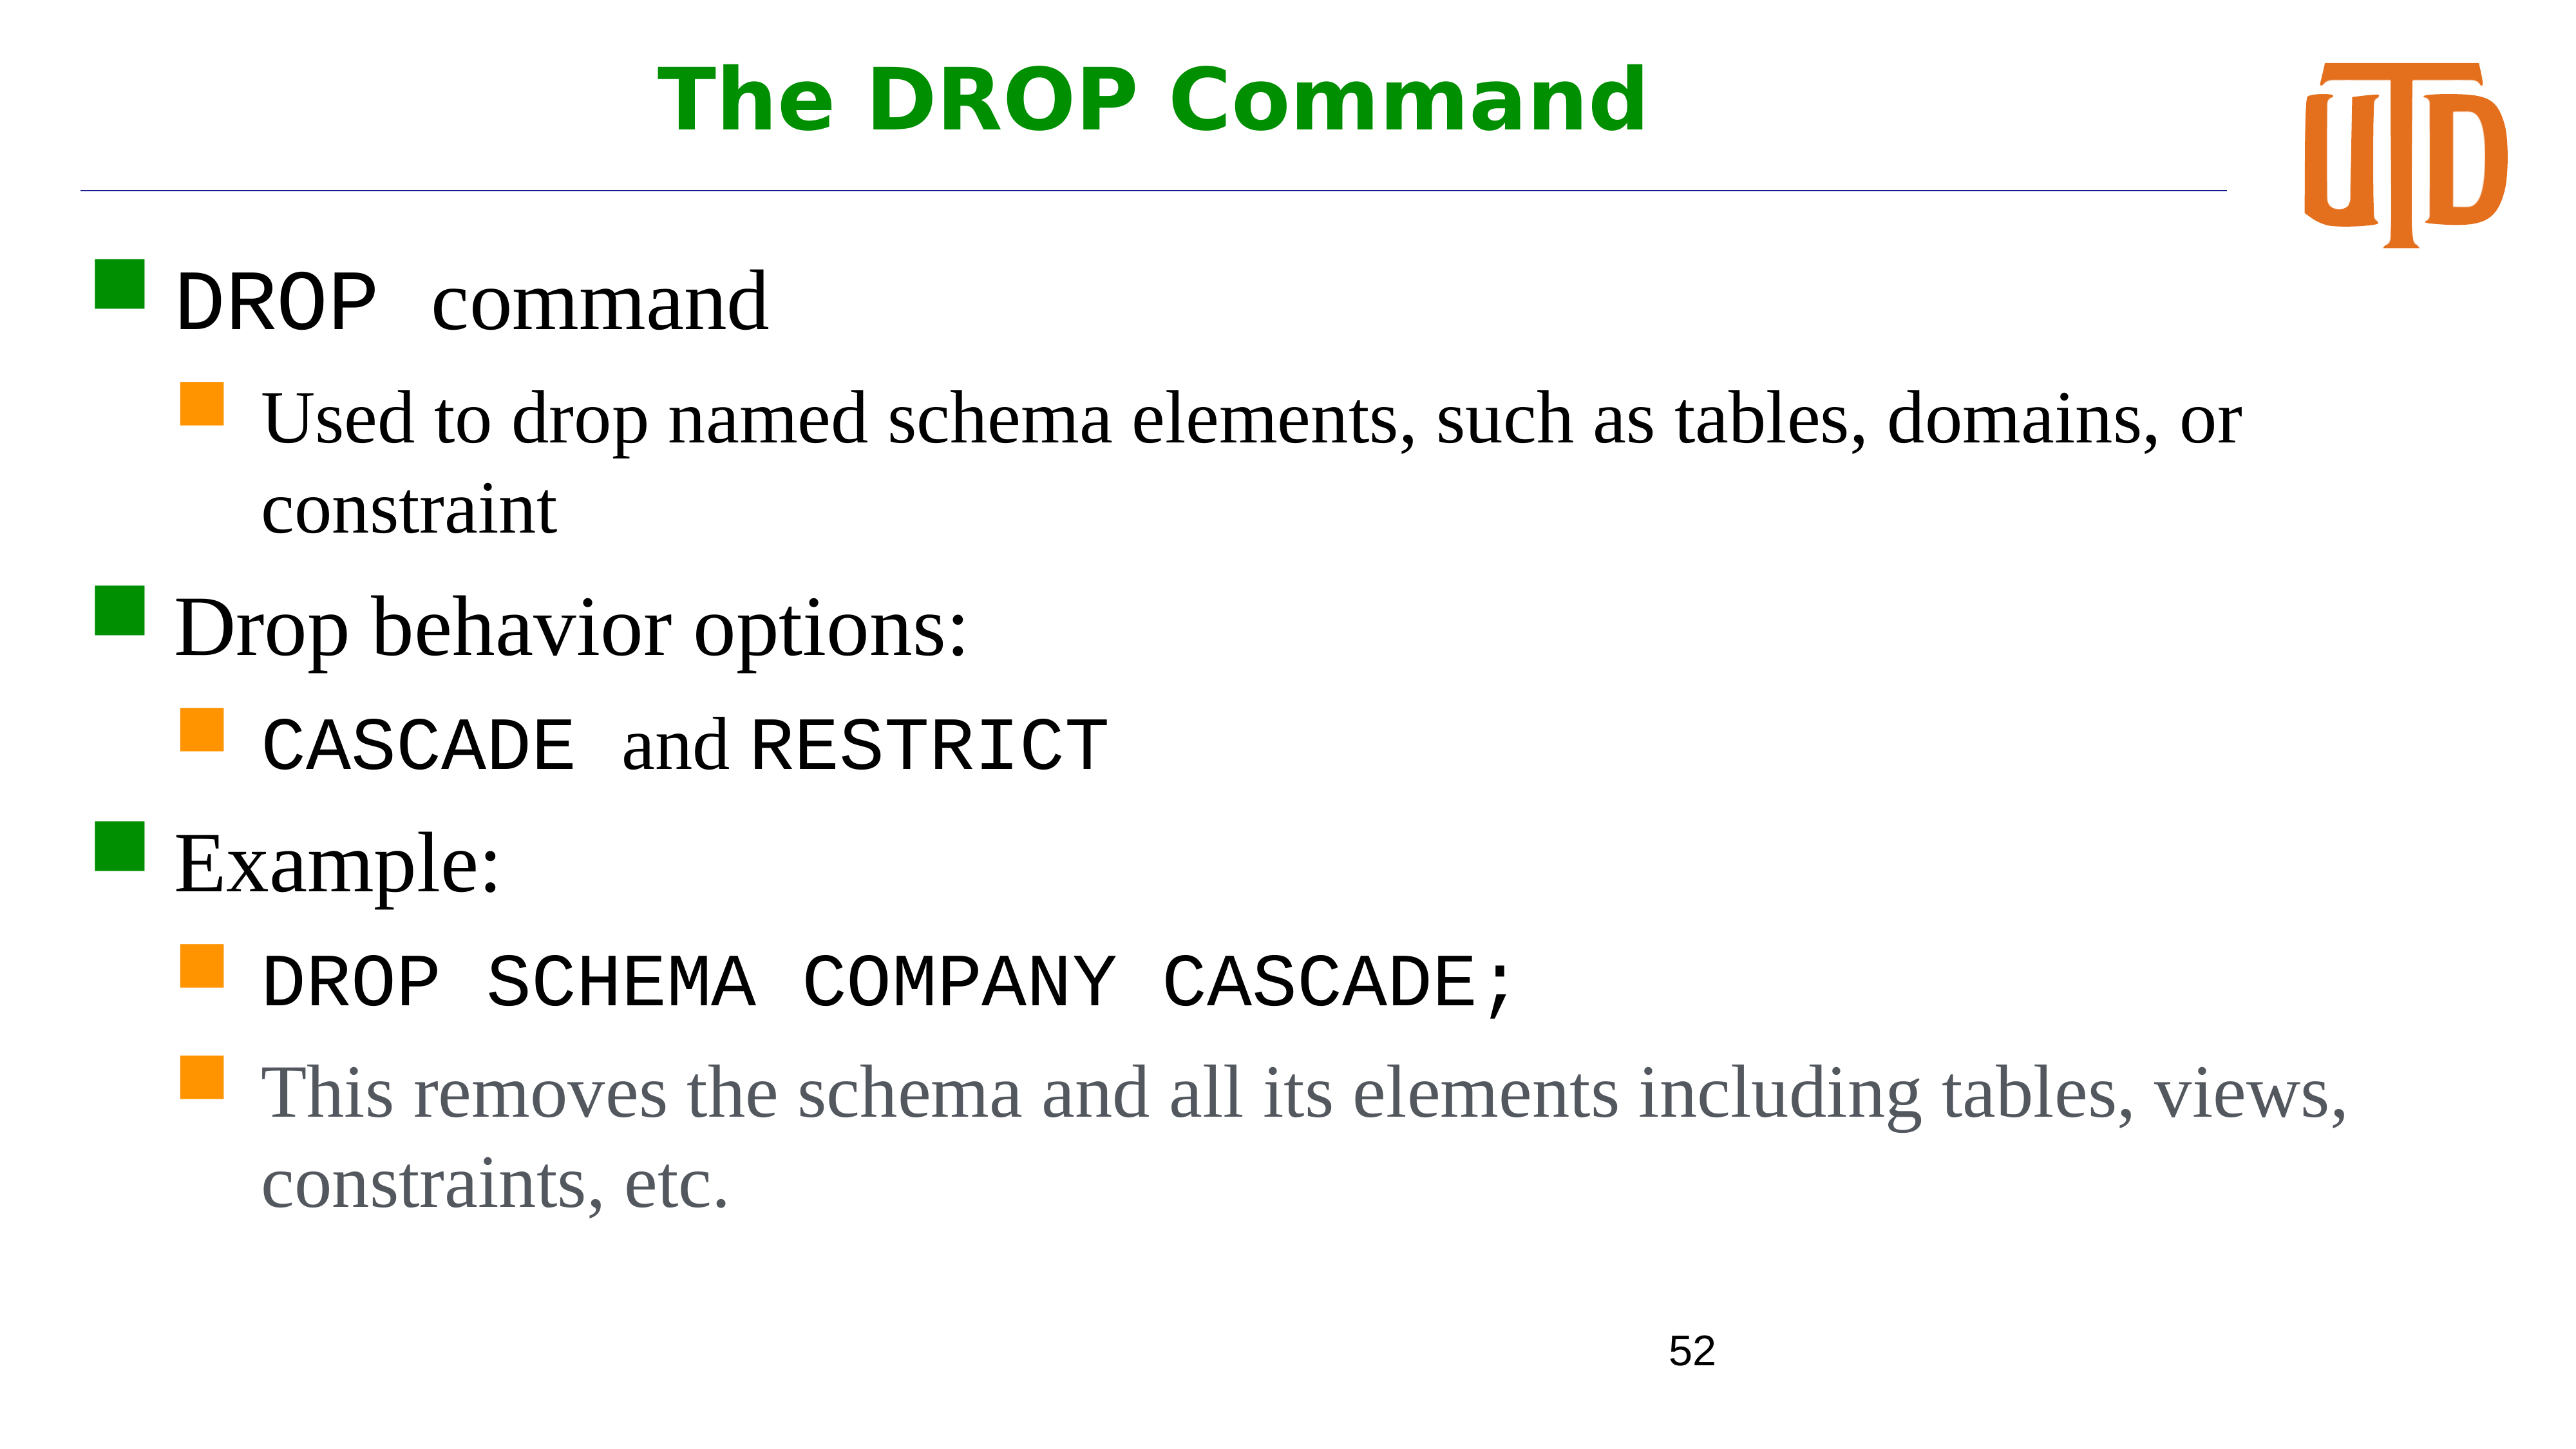

# The DROP Command
DROP command
Used to drop named schema elements, such as tables, domains, or constraint
Drop behavior options:
CASCADE and RESTRICT
Example:
DROP SCHEMA COMPANY CASCADE;
This removes the schema and all its elements including tables, views, constraints, etc.
52
Slide 7- 52